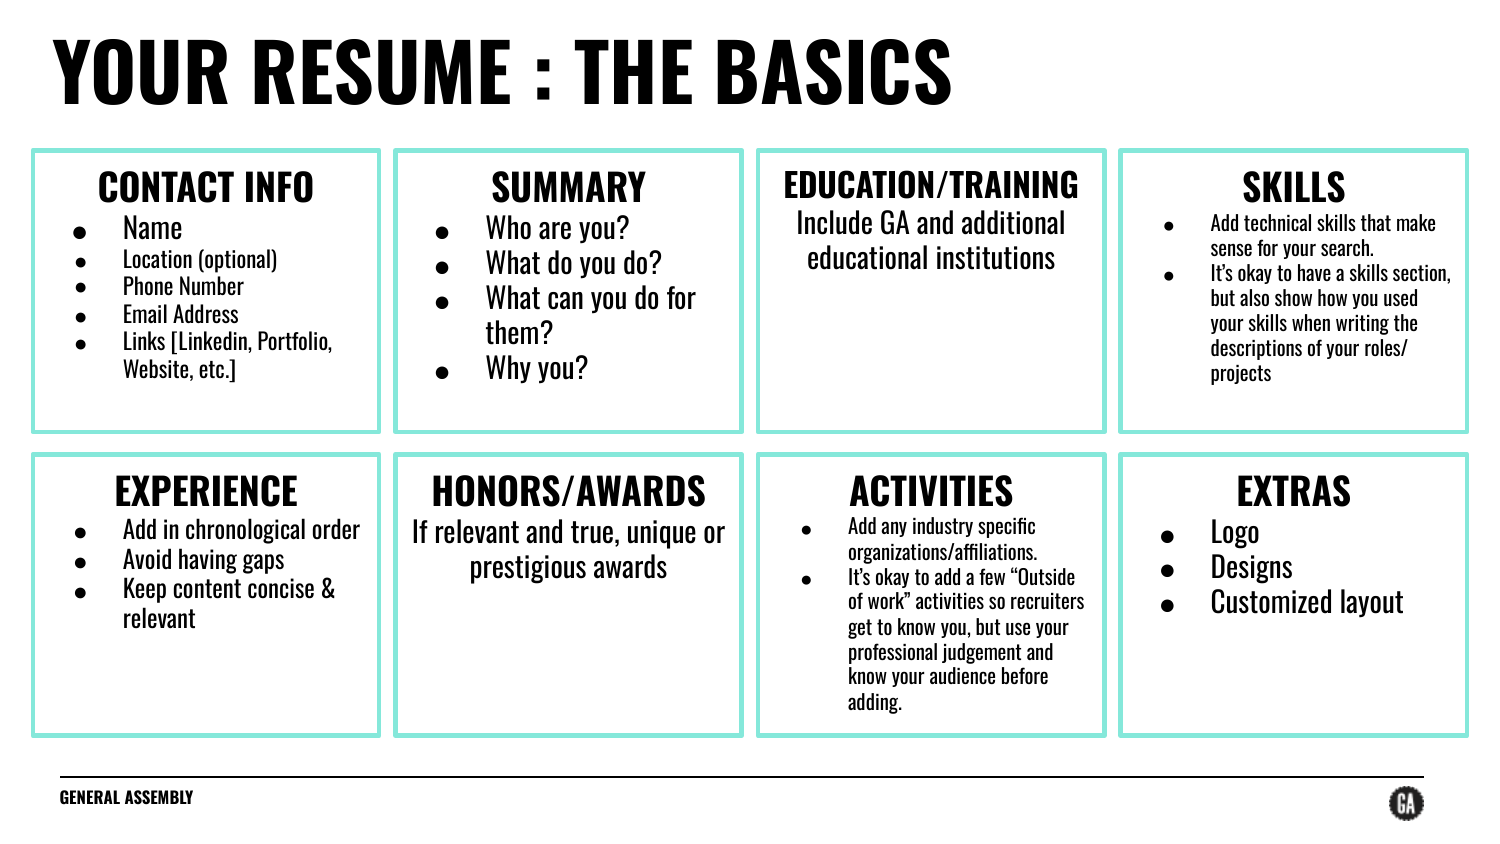

# YOUR RESUME : THE BASICS
CONTACT INFO
Name
Location (optional)
Phone Number
Email Address
Links [Linkedin, Portfolio, Website, etc.]

SUMMARY
Who are you?
What do you do?
What can you do for them?
Why you?
EDUCATION/TRAINING
Include GA and additional educational institutions
SKILLS
Add technical skills that make sense for your search.
It’s okay to have a skills section, but also show how you used your skills when writing the descriptions of your roles/ projects
EXPERIENCE
Add in chronological order
Avoid having gaps
Keep content concise & relevant

HONORS/AWARDS
If relevant and true, unique or prestigious awards
ACTIVITIES
Add any industry specific organizations/affiliations.
It’s okay to add a few “Outside of work” activities so recruiters get to know you, but use your professional judgement and know your audience before adding.
EXTRAS
Logo
Designs
Customized layout